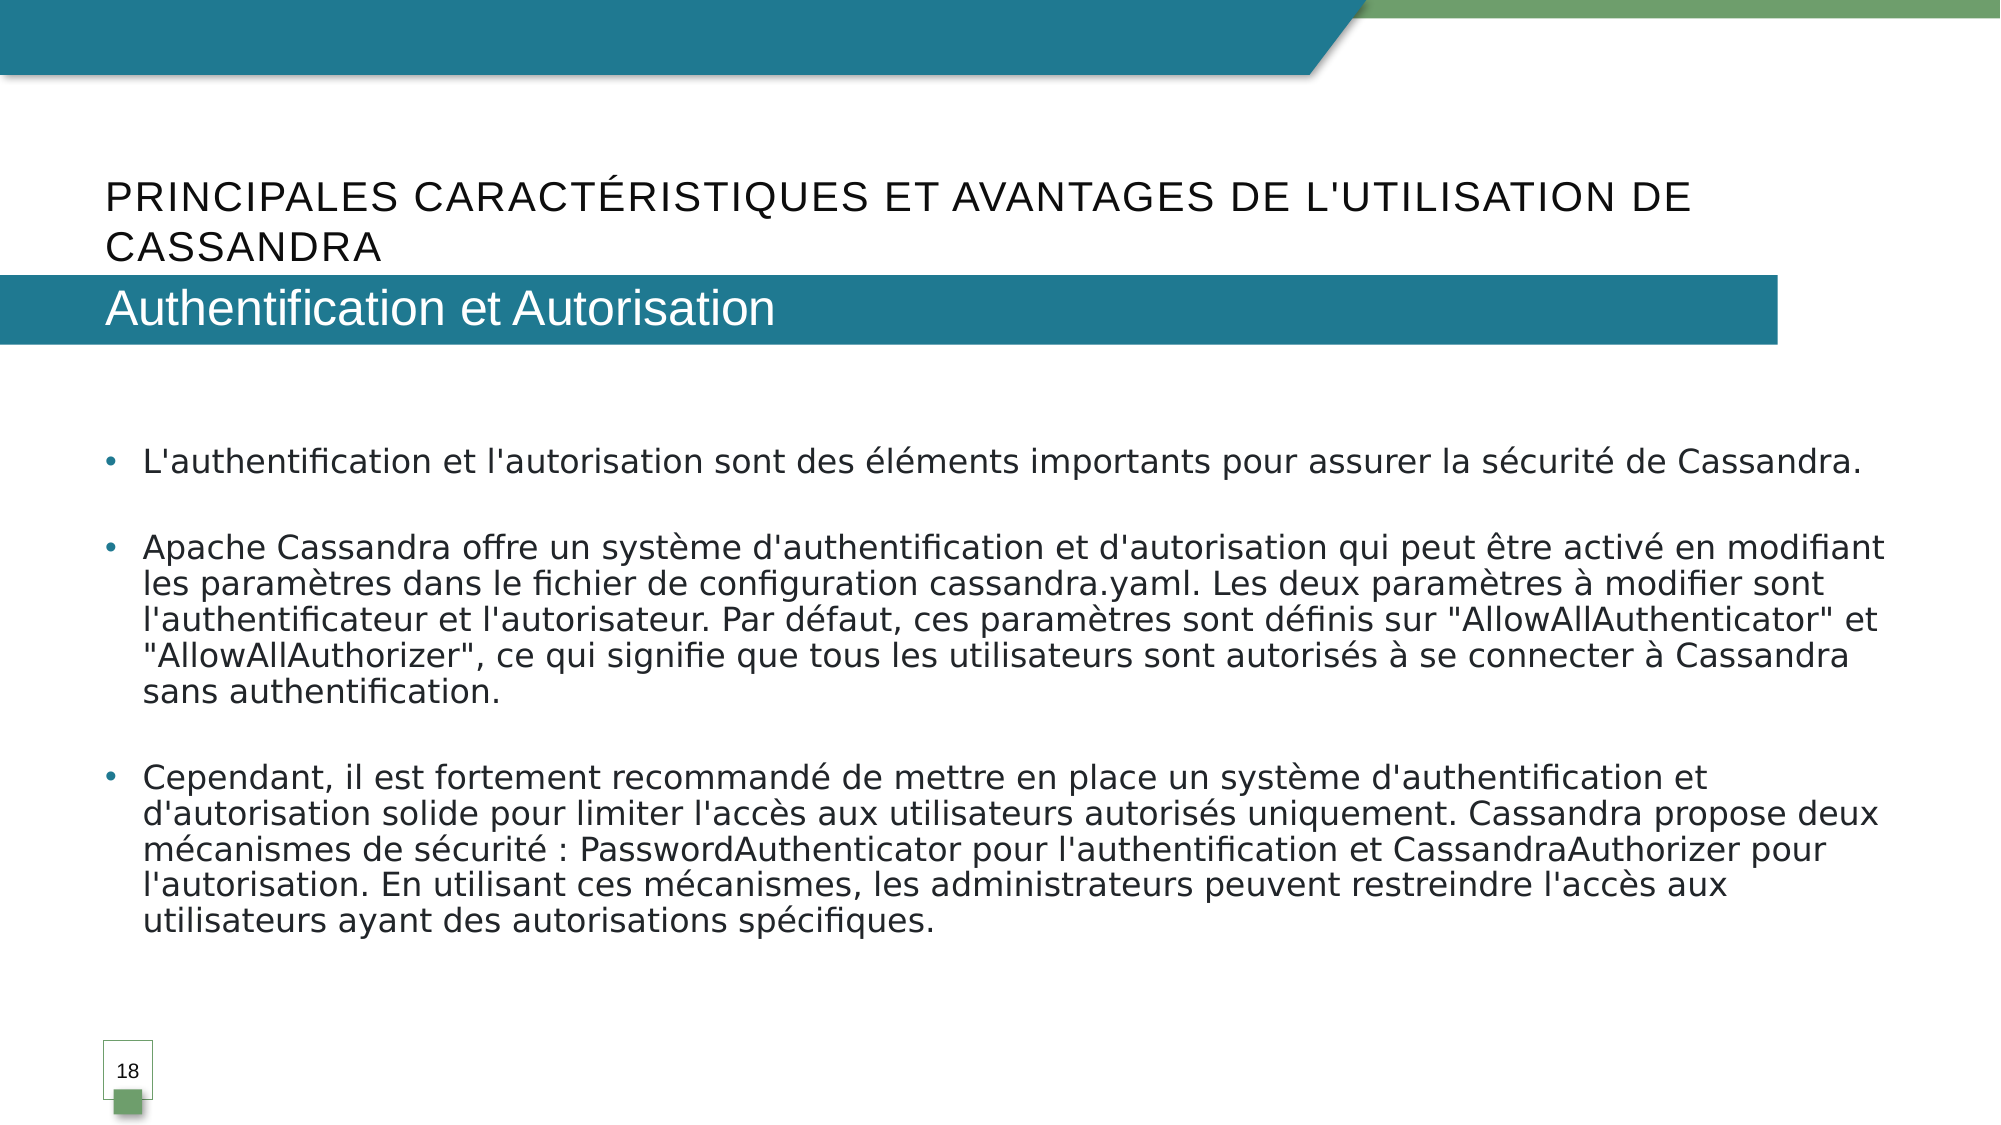

# Principales caractéristiques et avantages de l'utilisation de Cassandra
Authentification et Autorisation
L'authentification et l'autorisation sont des éléments importants pour assurer la sécurité de Cassandra.
Apache Cassandra offre un système d'authentification et d'autorisation qui peut être activé en modifiant les paramètres dans le fichier de configuration cassandra.yaml. Les deux paramètres à modifier sont l'authentificateur et l'autorisateur. Par défaut, ces paramètres sont définis sur "AllowAllAuthenticator" et "AllowAllAuthorizer", ce qui signifie que tous les utilisateurs sont autorisés à se connecter à Cassandra sans authentification.
Cependant, il est fortement recommandé de mettre en place un système d'authentification et d'autorisation solide pour limiter l'accès aux utilisateurs autorisés uniquement. Cassandra propose deux mécanismes de sécurité : PasswordAuthenticator pour l'authentification et CassandraAuthorizer pour l'autorisation. En utilisant ces mécanismes, les administrateurs peuvent restreindre l'accès aux utilisateurs ayant des autorisations spécifiques.
18